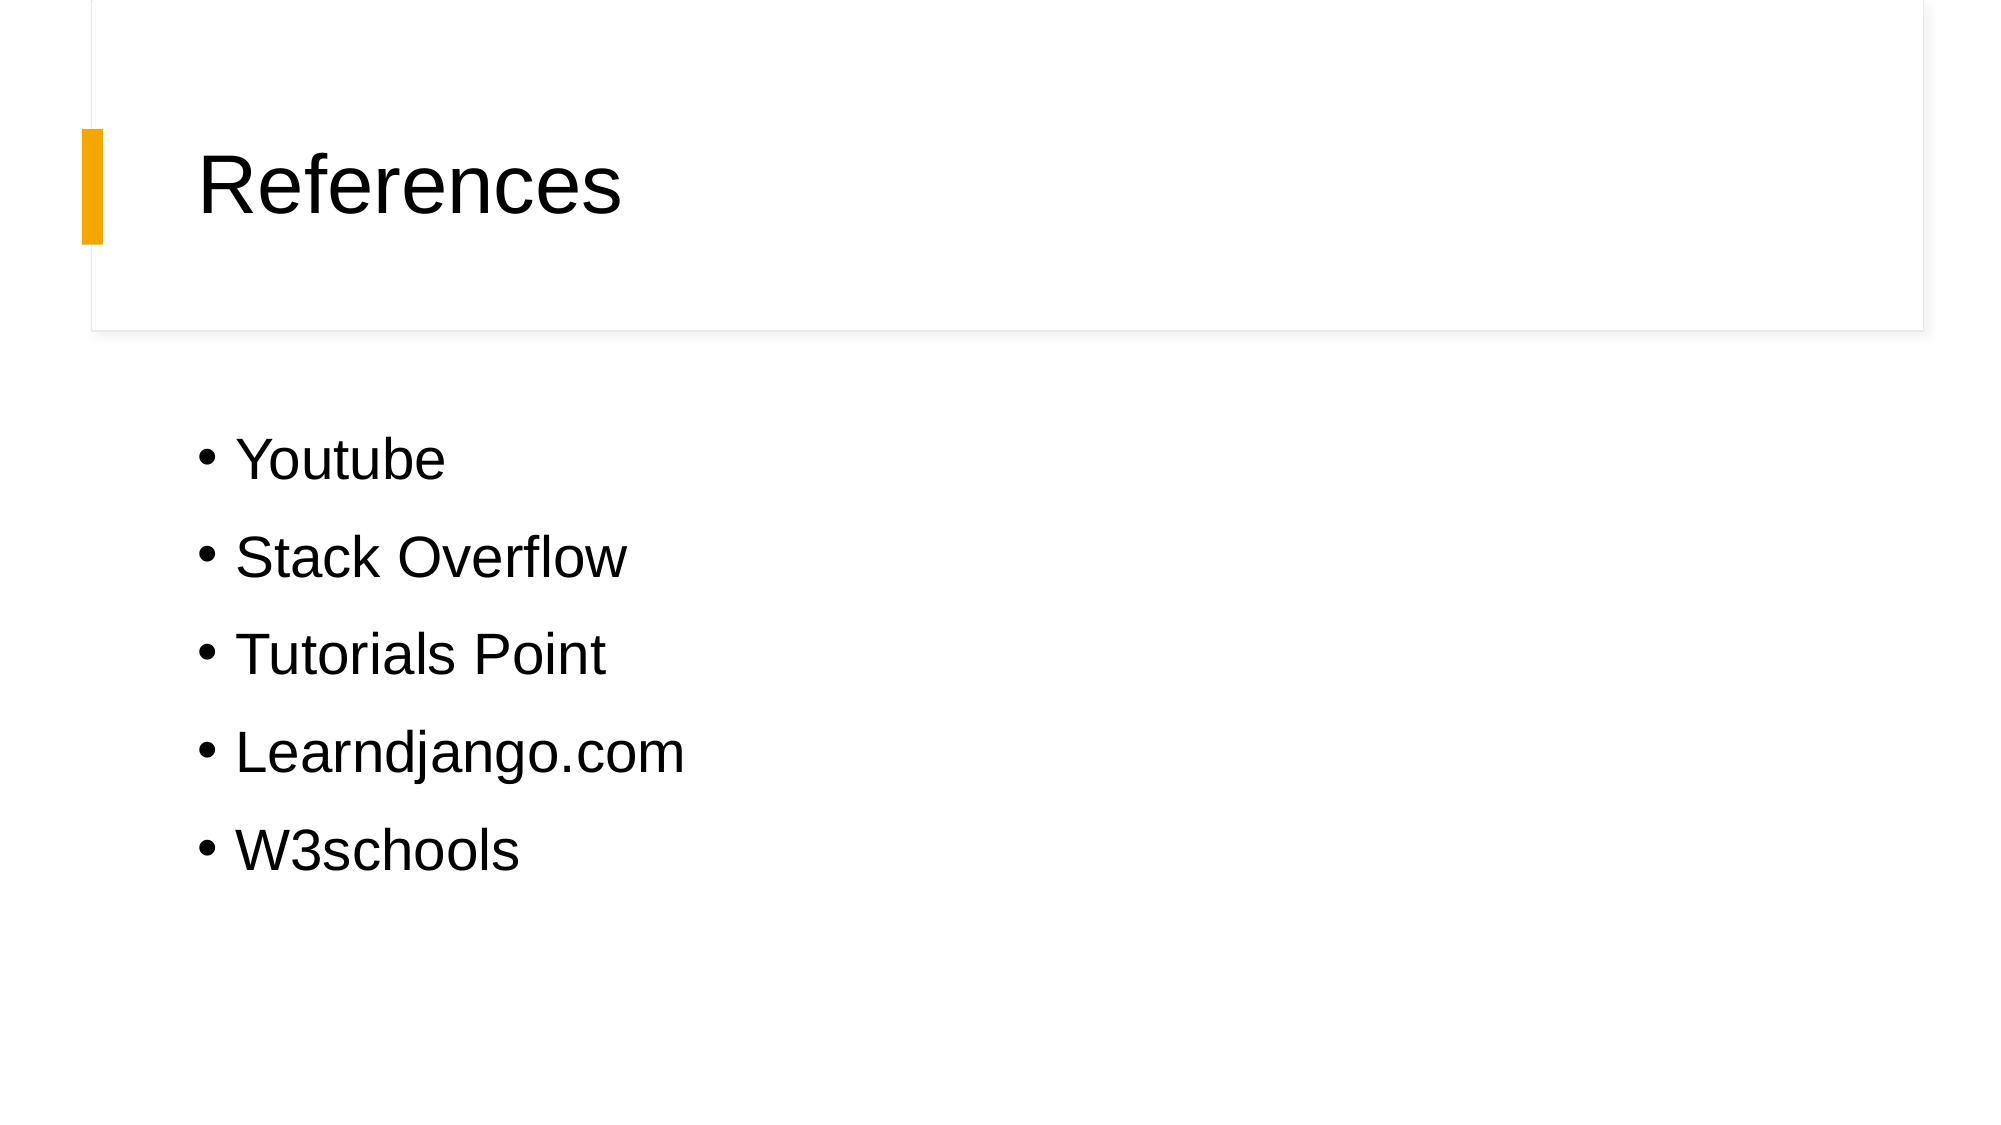

# References
Youtube
Stack Overflow
Tutorials Point
Learndjango.com
W3schools